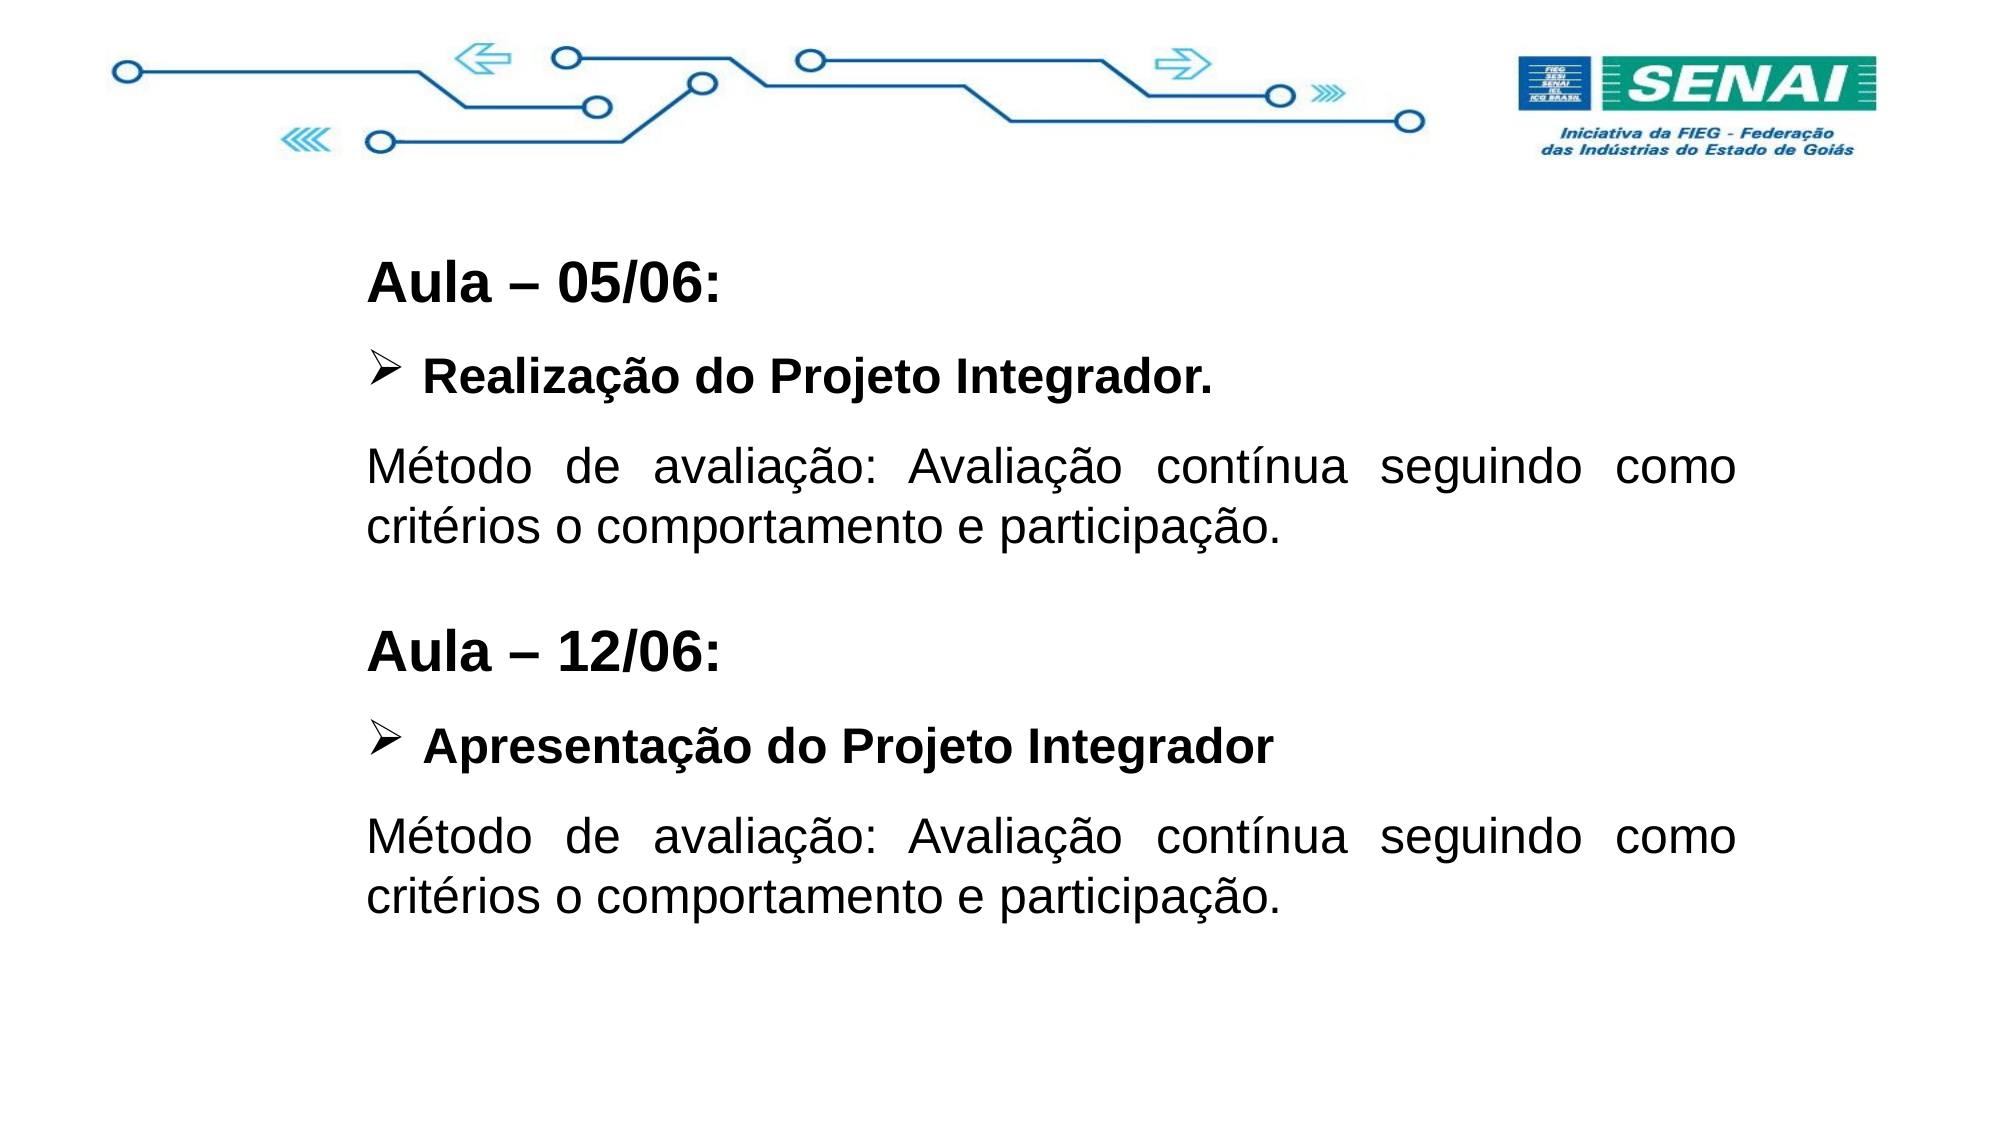

Aula – 05/06:

Realização do Projeto Integrador.

Método de avaliação: Avaliação contínua seguindo como critérios o comportamento e participação.

Aula – 12/06:

Apresentação do Projeto Integrador

Método de avaliação: Avaliação contínua seguindo como critérios o comportamento e participação.